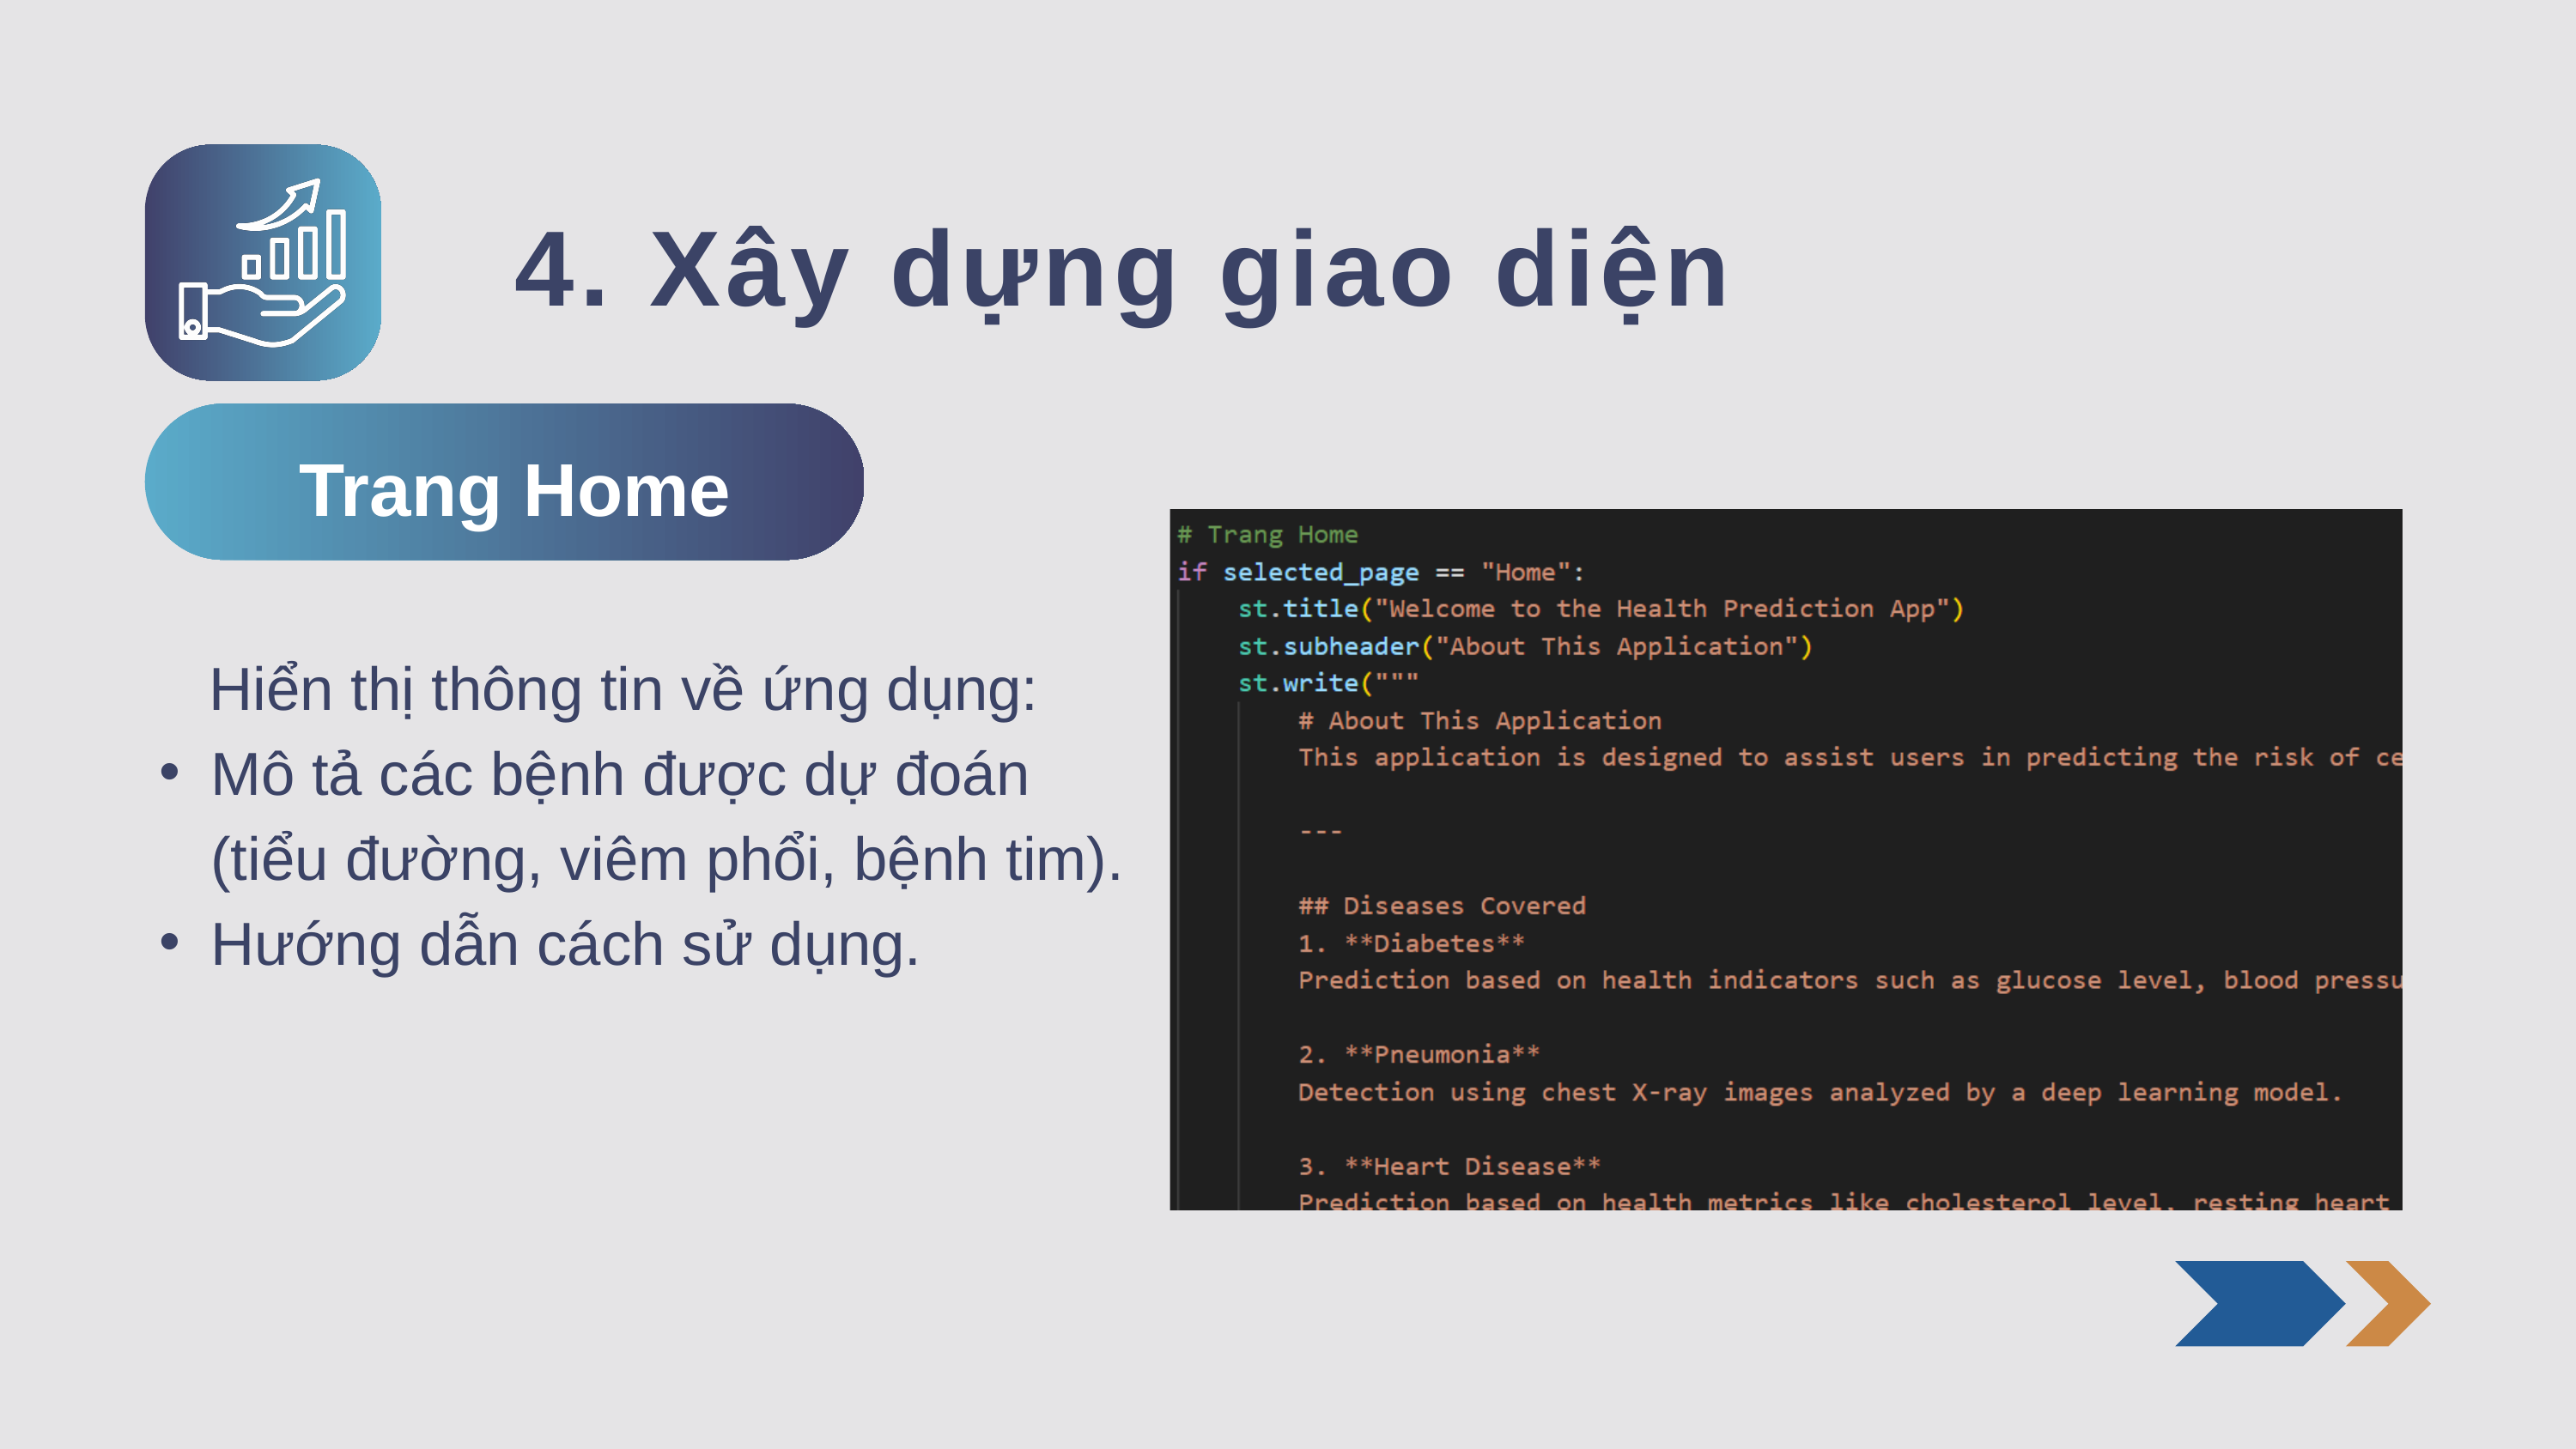

4. Xây dựng giao diện

Trang Home

      Hiển thị thông tin về ứng dụng:
Mô tả các bệnh được dự đoán (tiểu đường, viêm phổi, bệnh tim).
Hướng dẫn cách sử dụng.